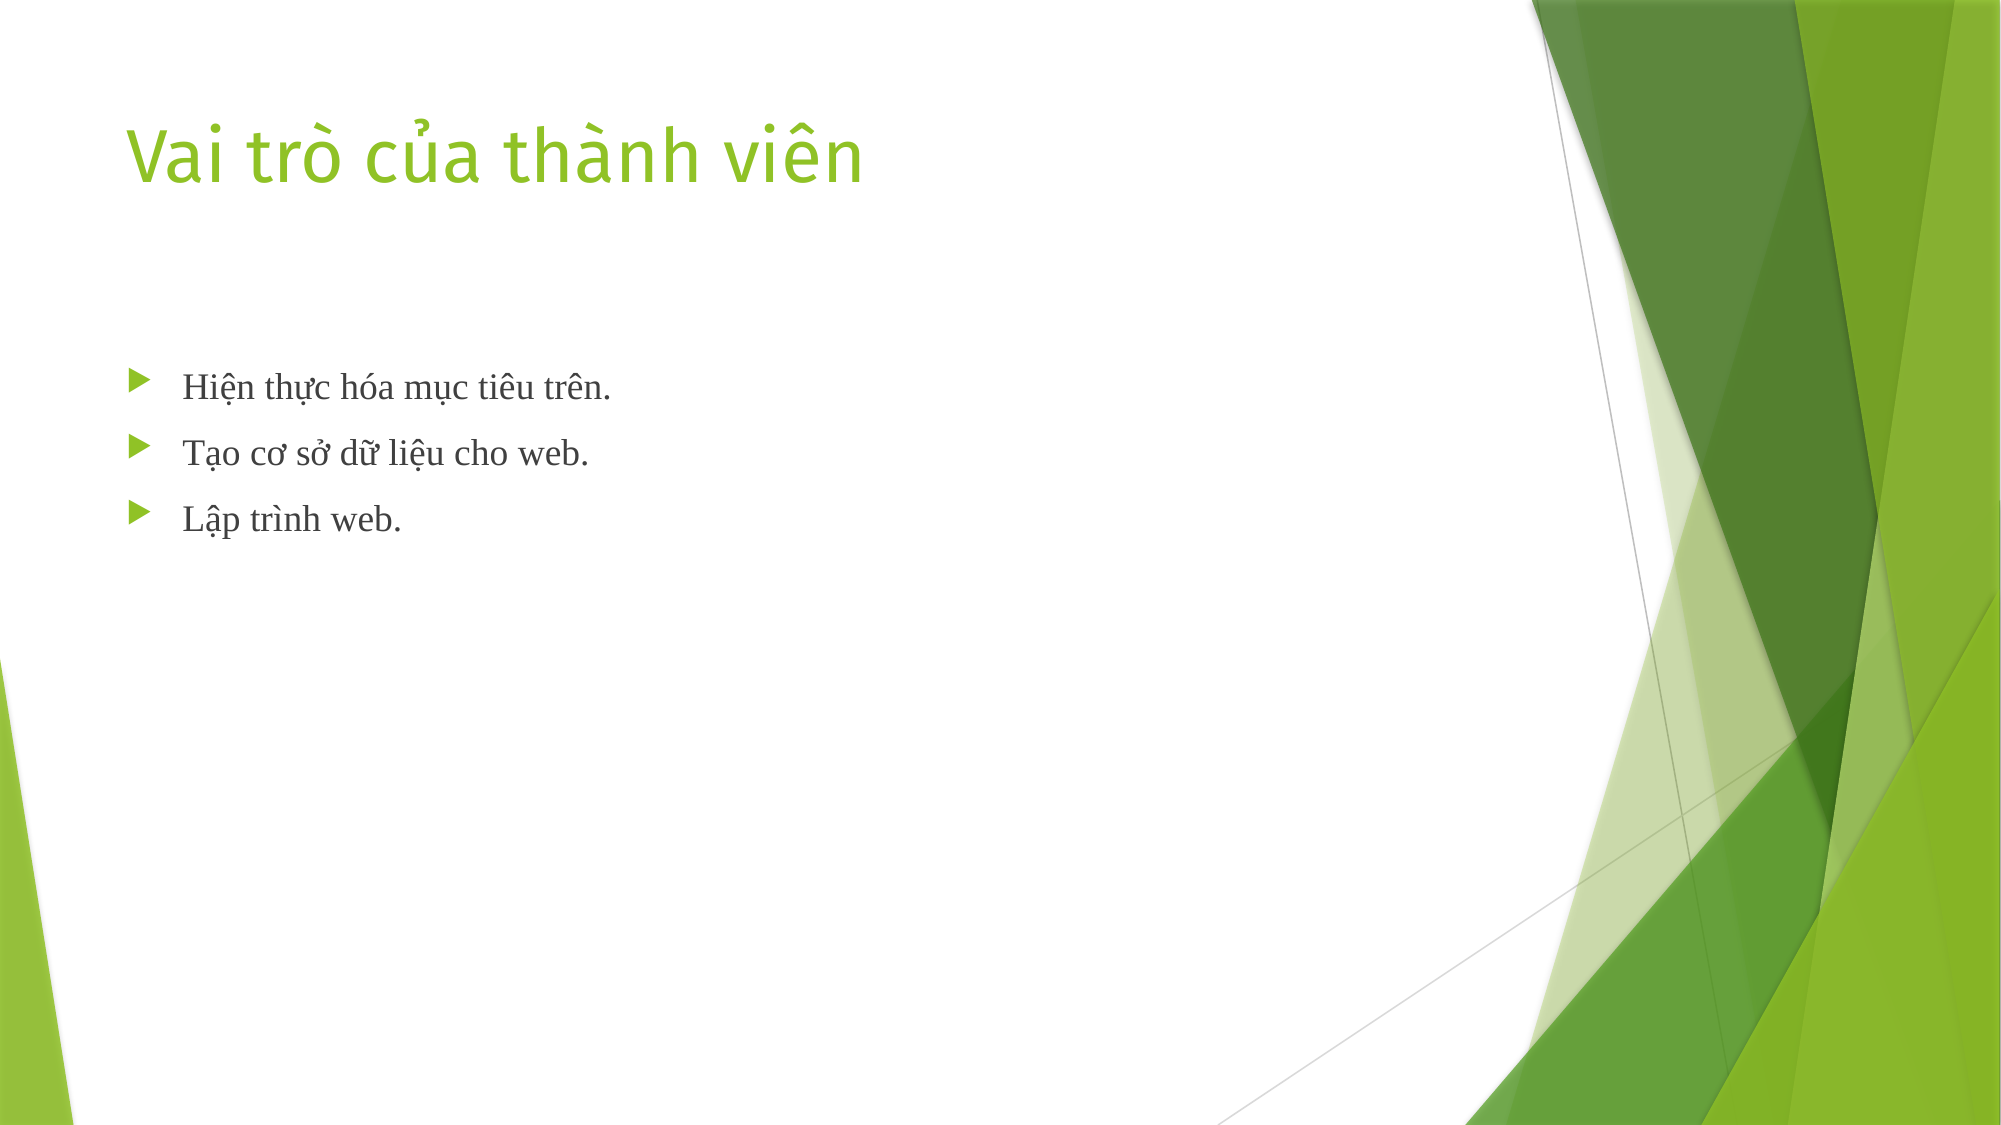

# Vai trò của thành viên
Hiện thực hóa mục tiêu trên.
Tạo cơ sở dữ liệu cho web.
Lập trình web.